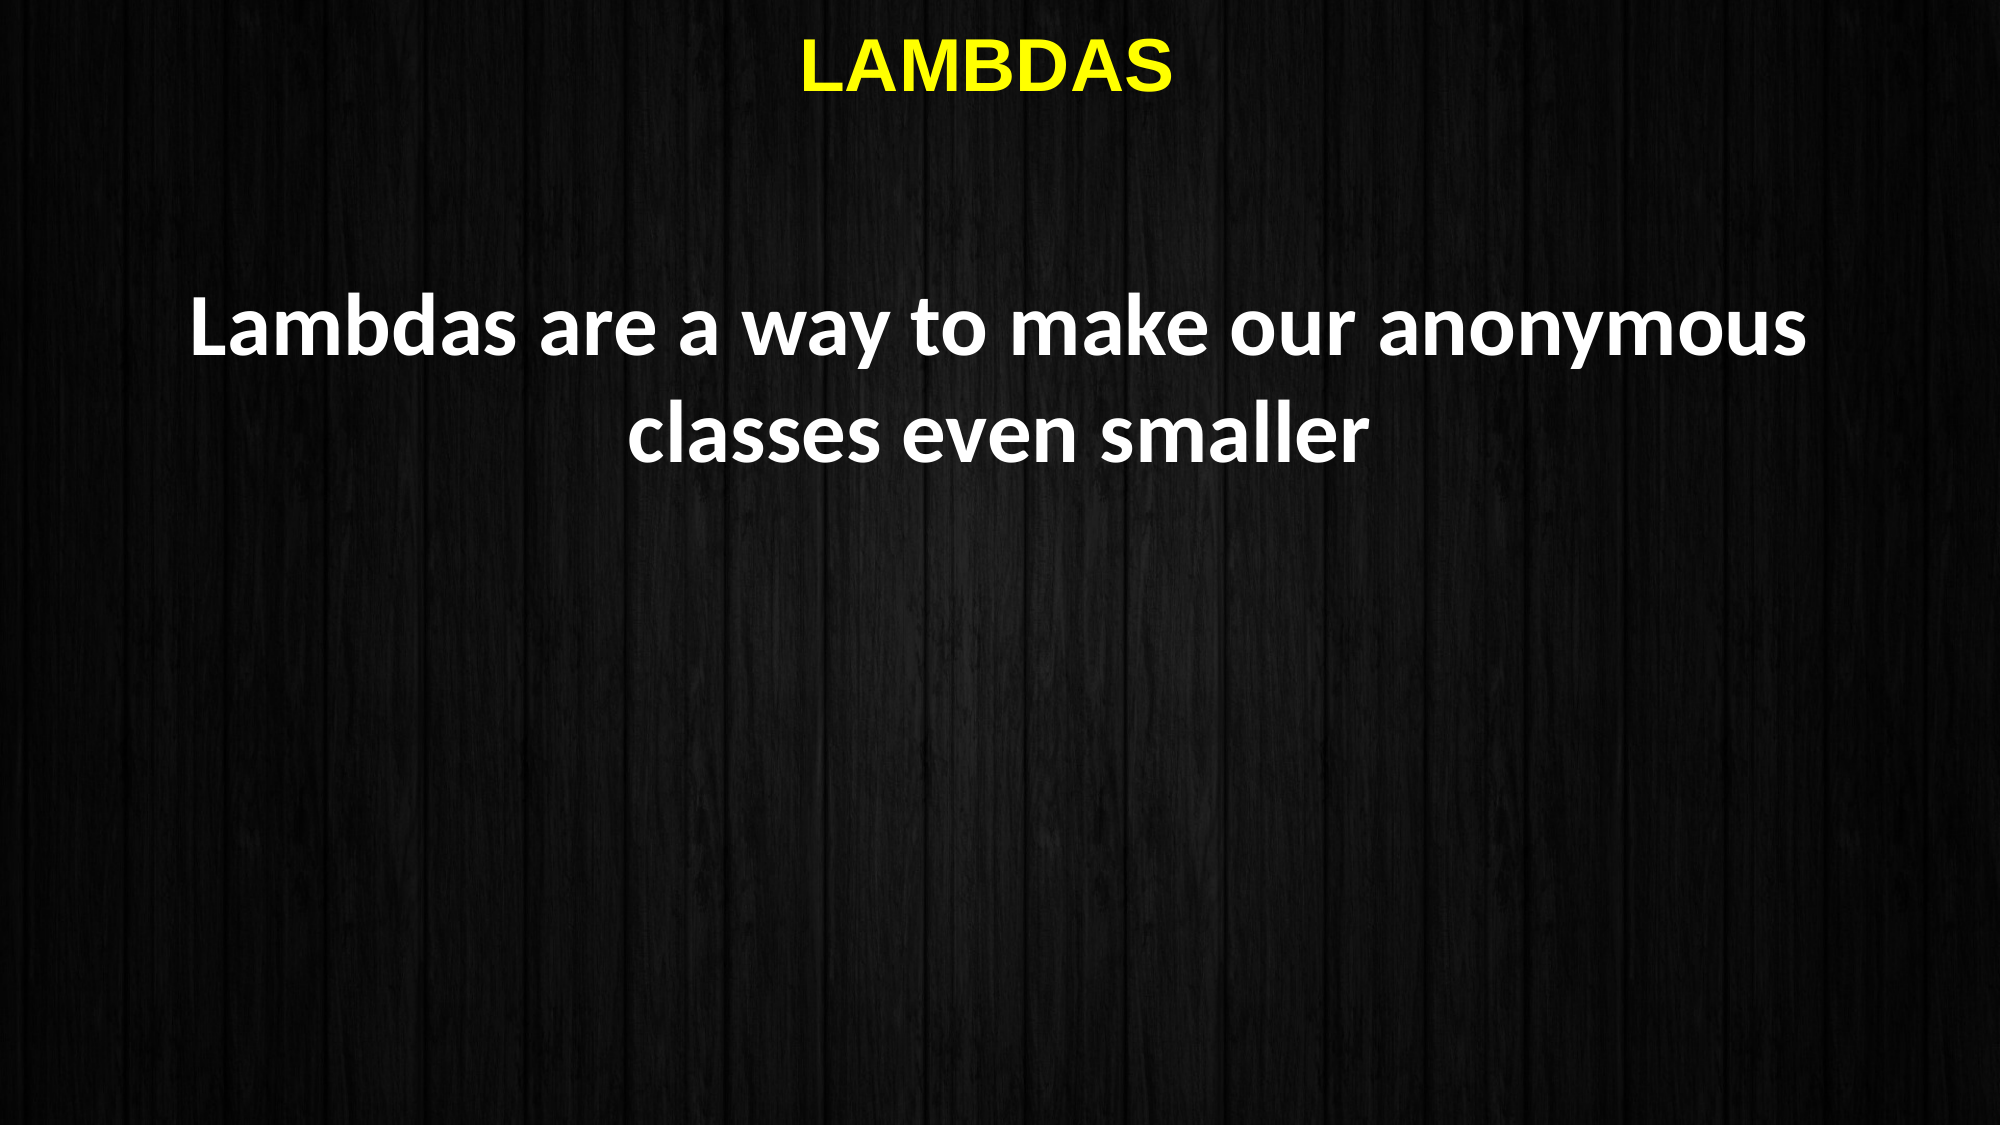

# Lambdas
Lambdas are a way to make our anonymous classes even smaller